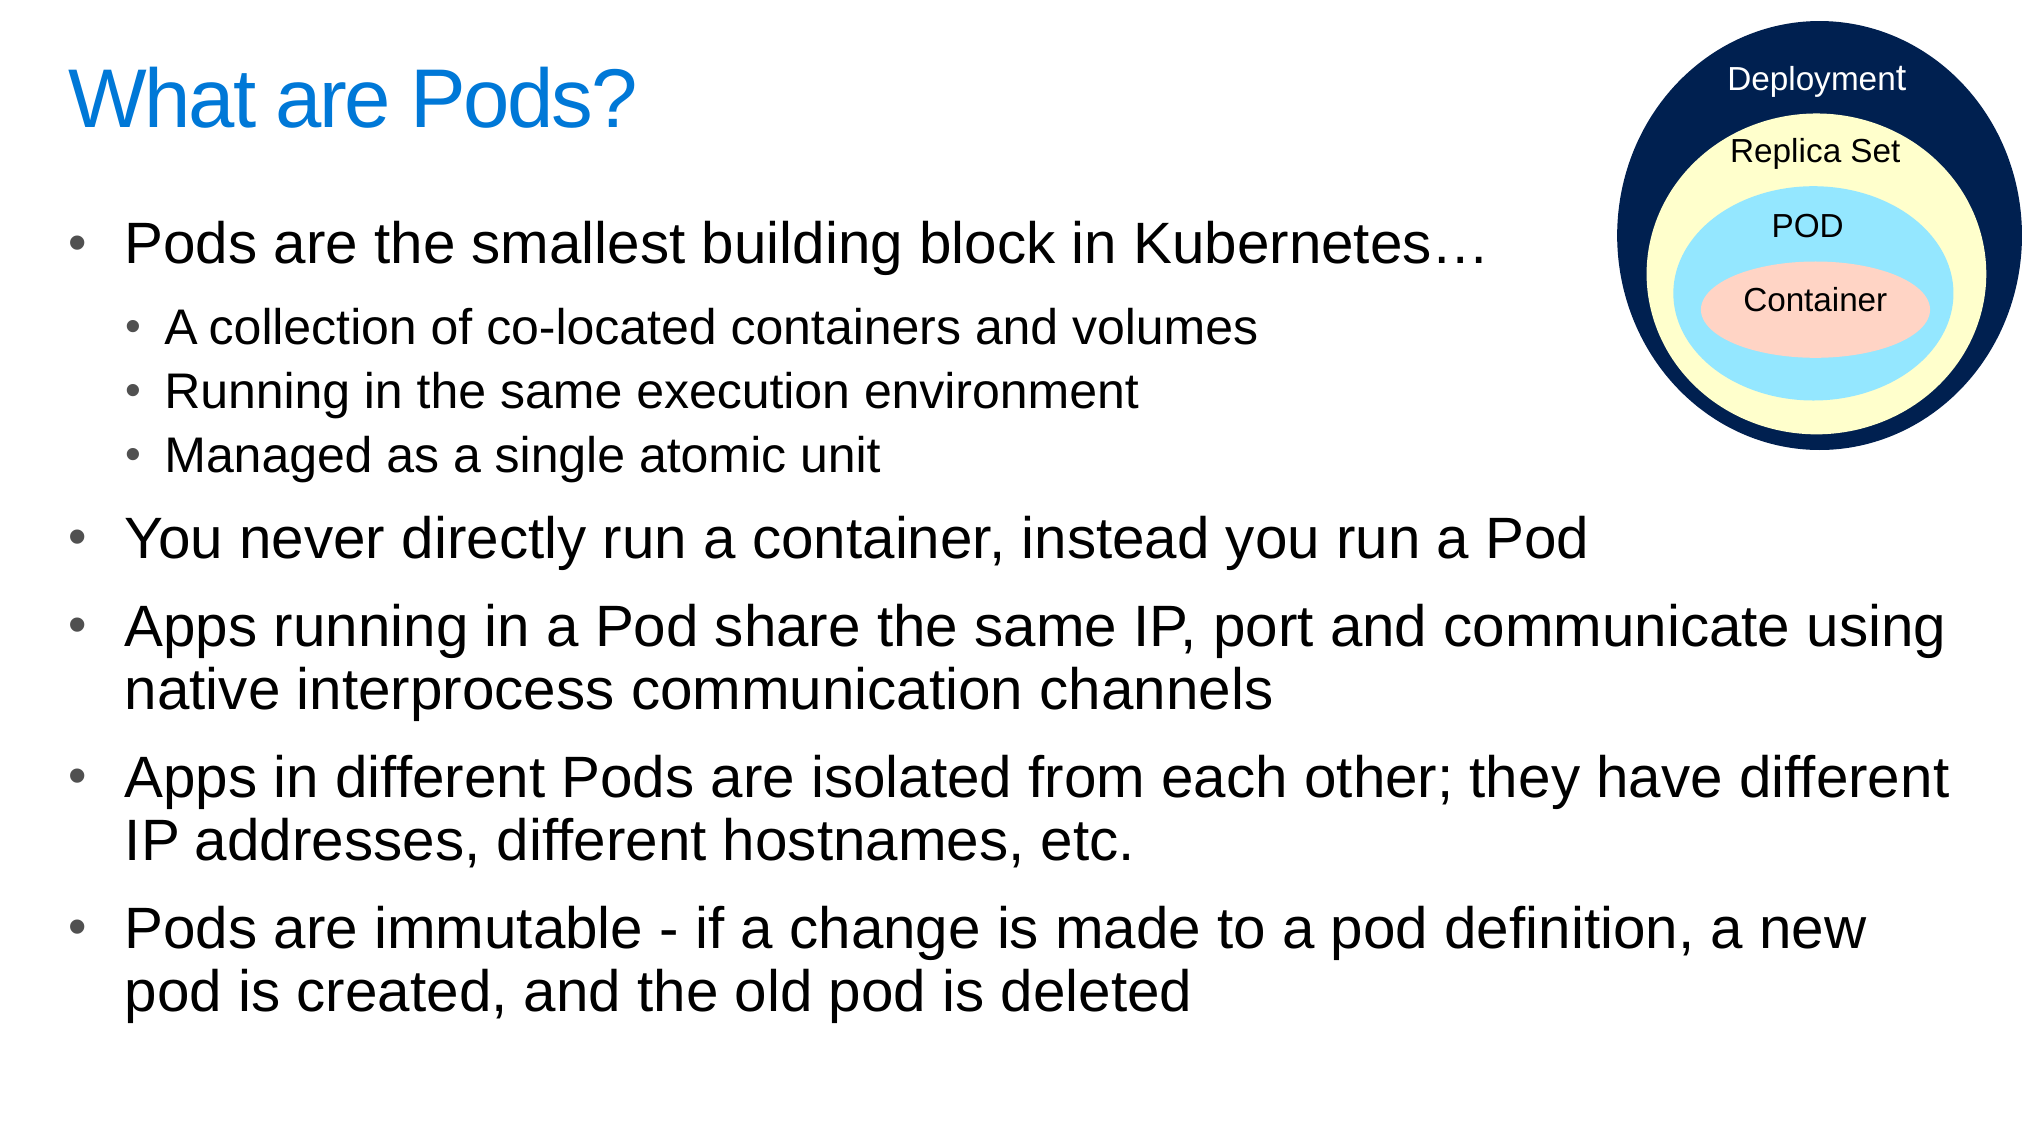

Deployment
# What are Pods?

Replica Set

POD
Pods are the smallest building block in Kubernetes…
A collection of co-located containers and volumes
Running in the same execution environment
Managed as a single atomic unit
You never directly run a container, instead you run a Pod
Apps running in a Pod share the same IP, port and communicate using native interprocess communication channels
Apps in different Pods are isolated from each other; they have different IP addresses, different hostnames, etc.
Pods are immutable - if a change is made to a pod definition, a new pod is created, and the old pod is deleted

Container